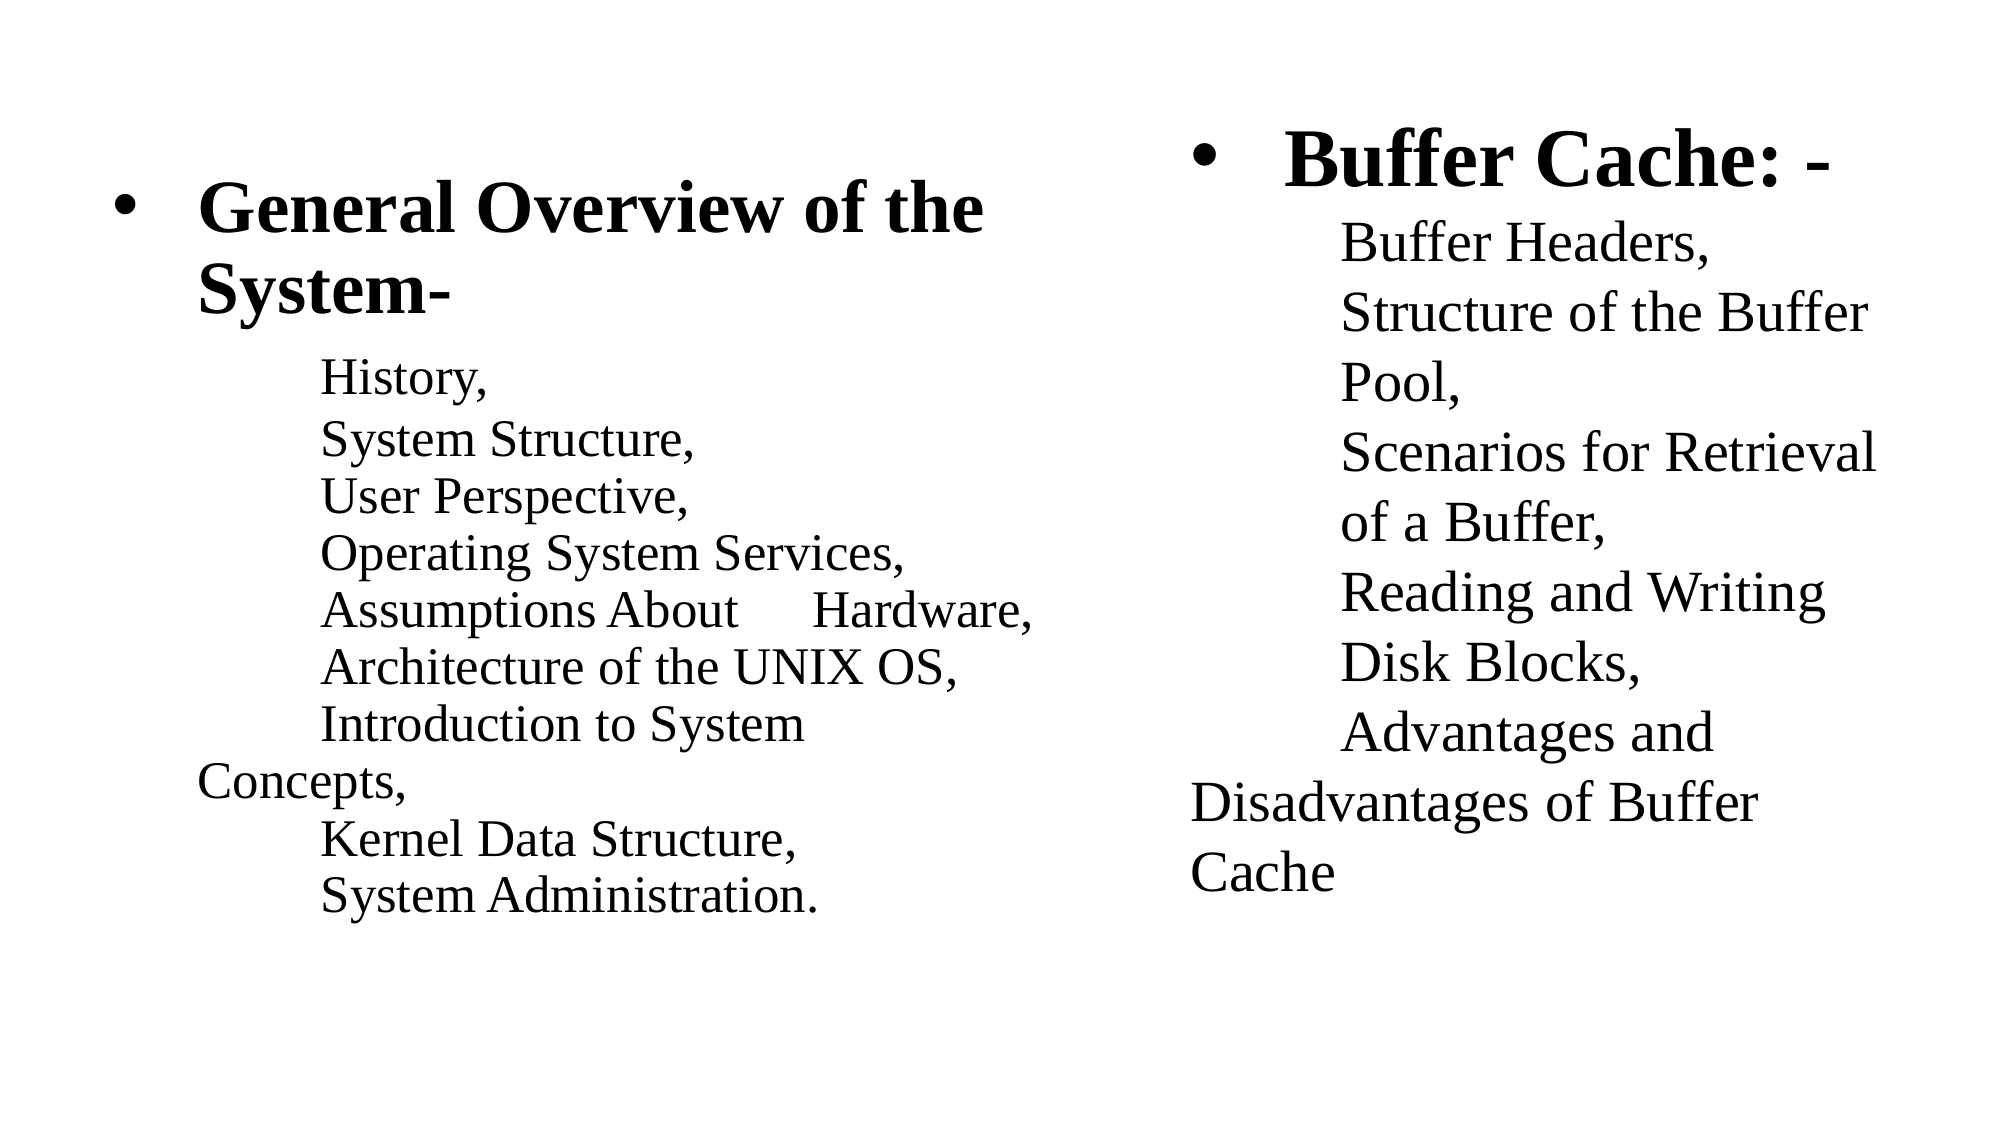

Buffer Cache: -
	Buffer Headers,
	Structure of the Buffer 	Pool,
	Scenarios for Retrieval 	of a Buffer,
	Reading and Writing 	Disk Blocks,
	Advantages and 	Disadvantages of Buffer 	Cache
# General Overview of the System- History, System Structure, User Perspective, Operating System Services, Assumptions About 	Hardware, Architecture of the UNIX OS, Introduction to System 	Concepts, Kernel Data Structure, System Administration.